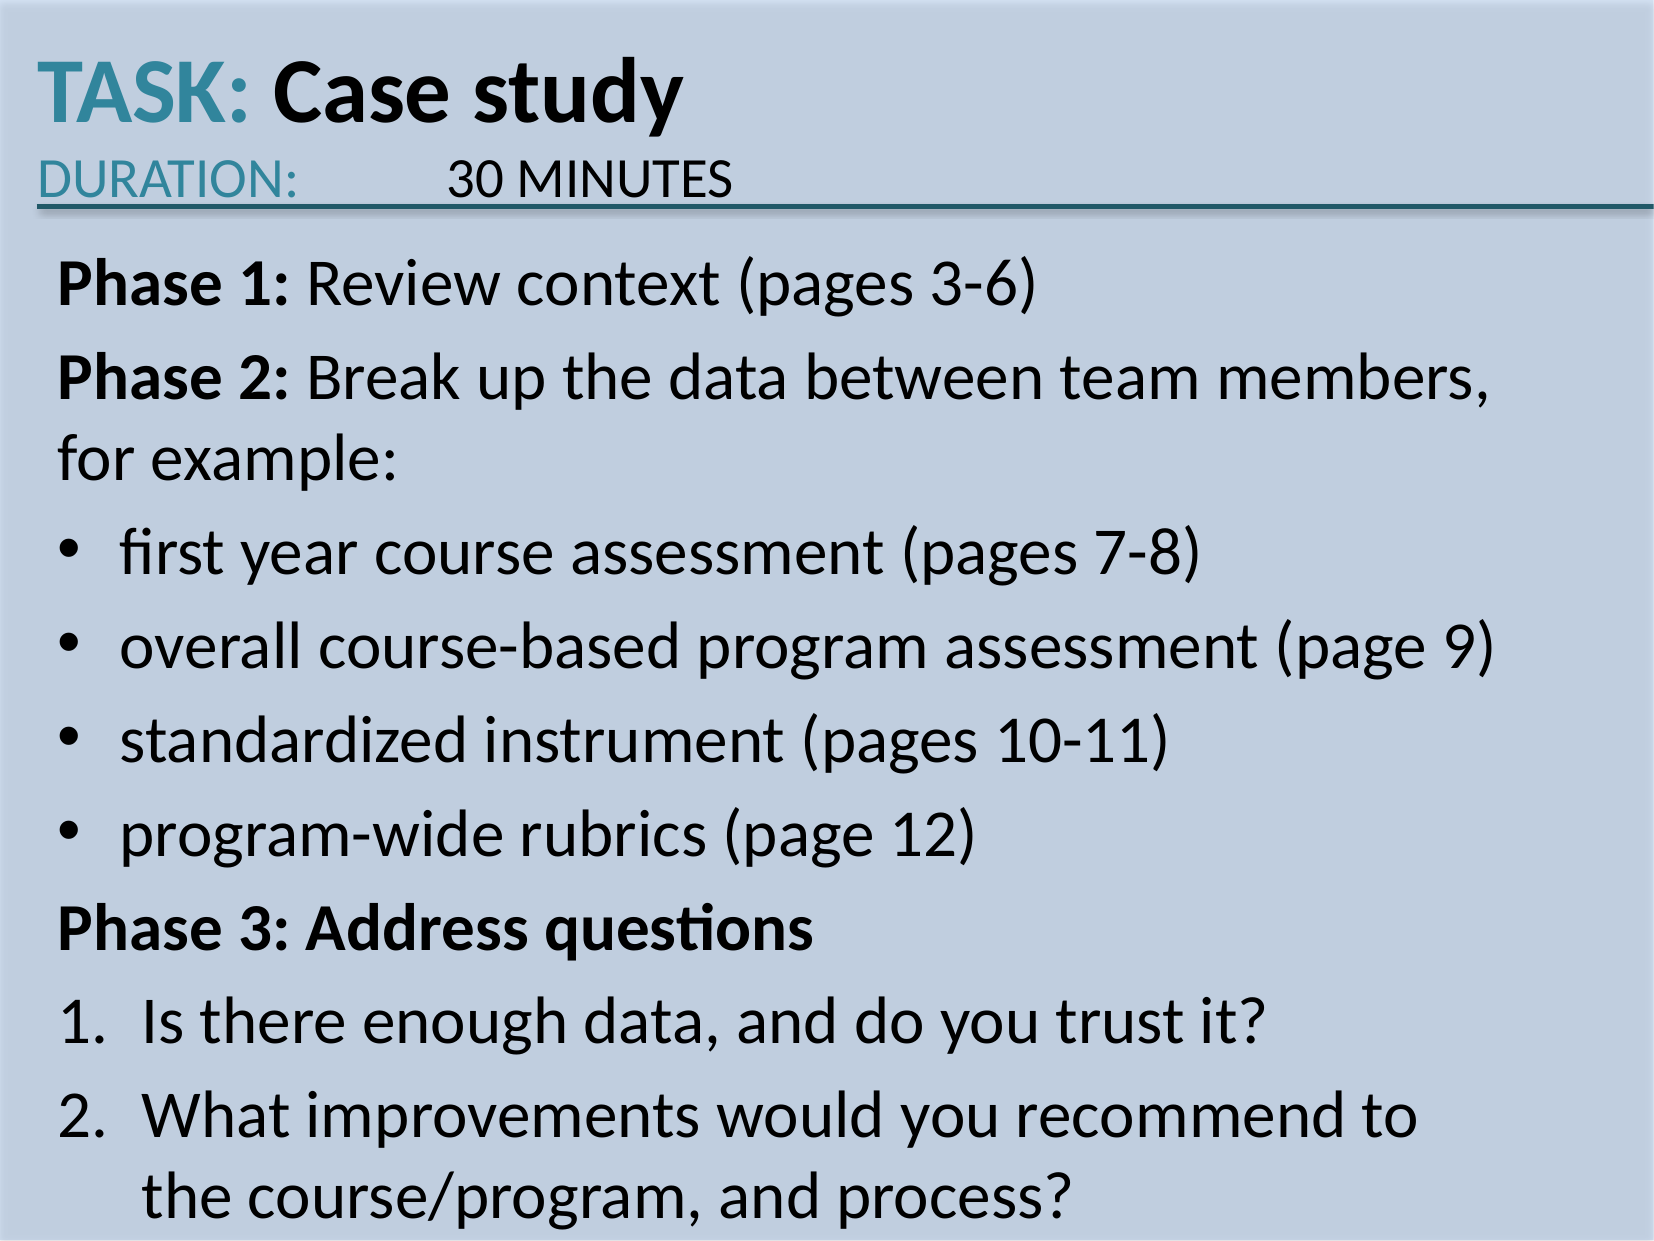

# TASK: Case study DURATION: 	30 MINUTES
Phase 1: Review context (pages 3-6)
Phase 2: Break up the data between team members, for example:
first year course assessment (pages 7-8)
overall course-based program assessment (page 9)
standardized instrument (pages 10-11)
program-wide rubrics (page 12)
Phase 3: Address questions
Is there enough data, and do you trust it?
What improvements would you recommend to the course/program, and process?